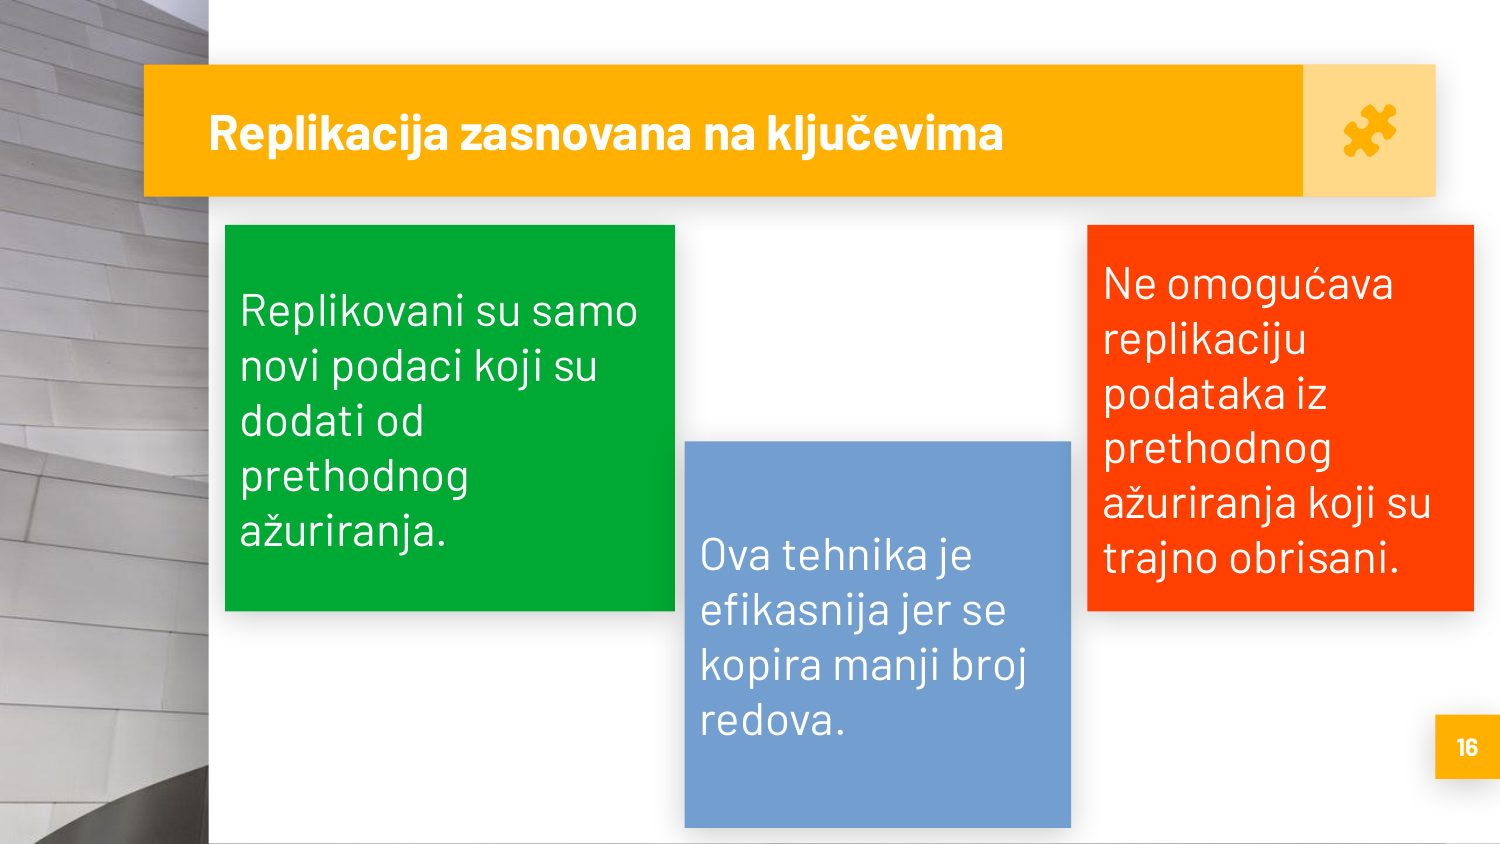

Replikacija zasnovana na ključevima

Replikovani su samo novi podaci koji su dodati od prethodnog ažuriranja.
Ne omogućava replikaciju podataka iz prethodnog ažuriranja koji su trajno obrisani.
Ova tehnika je efikasnija jer se kopira manji broj redova.
16